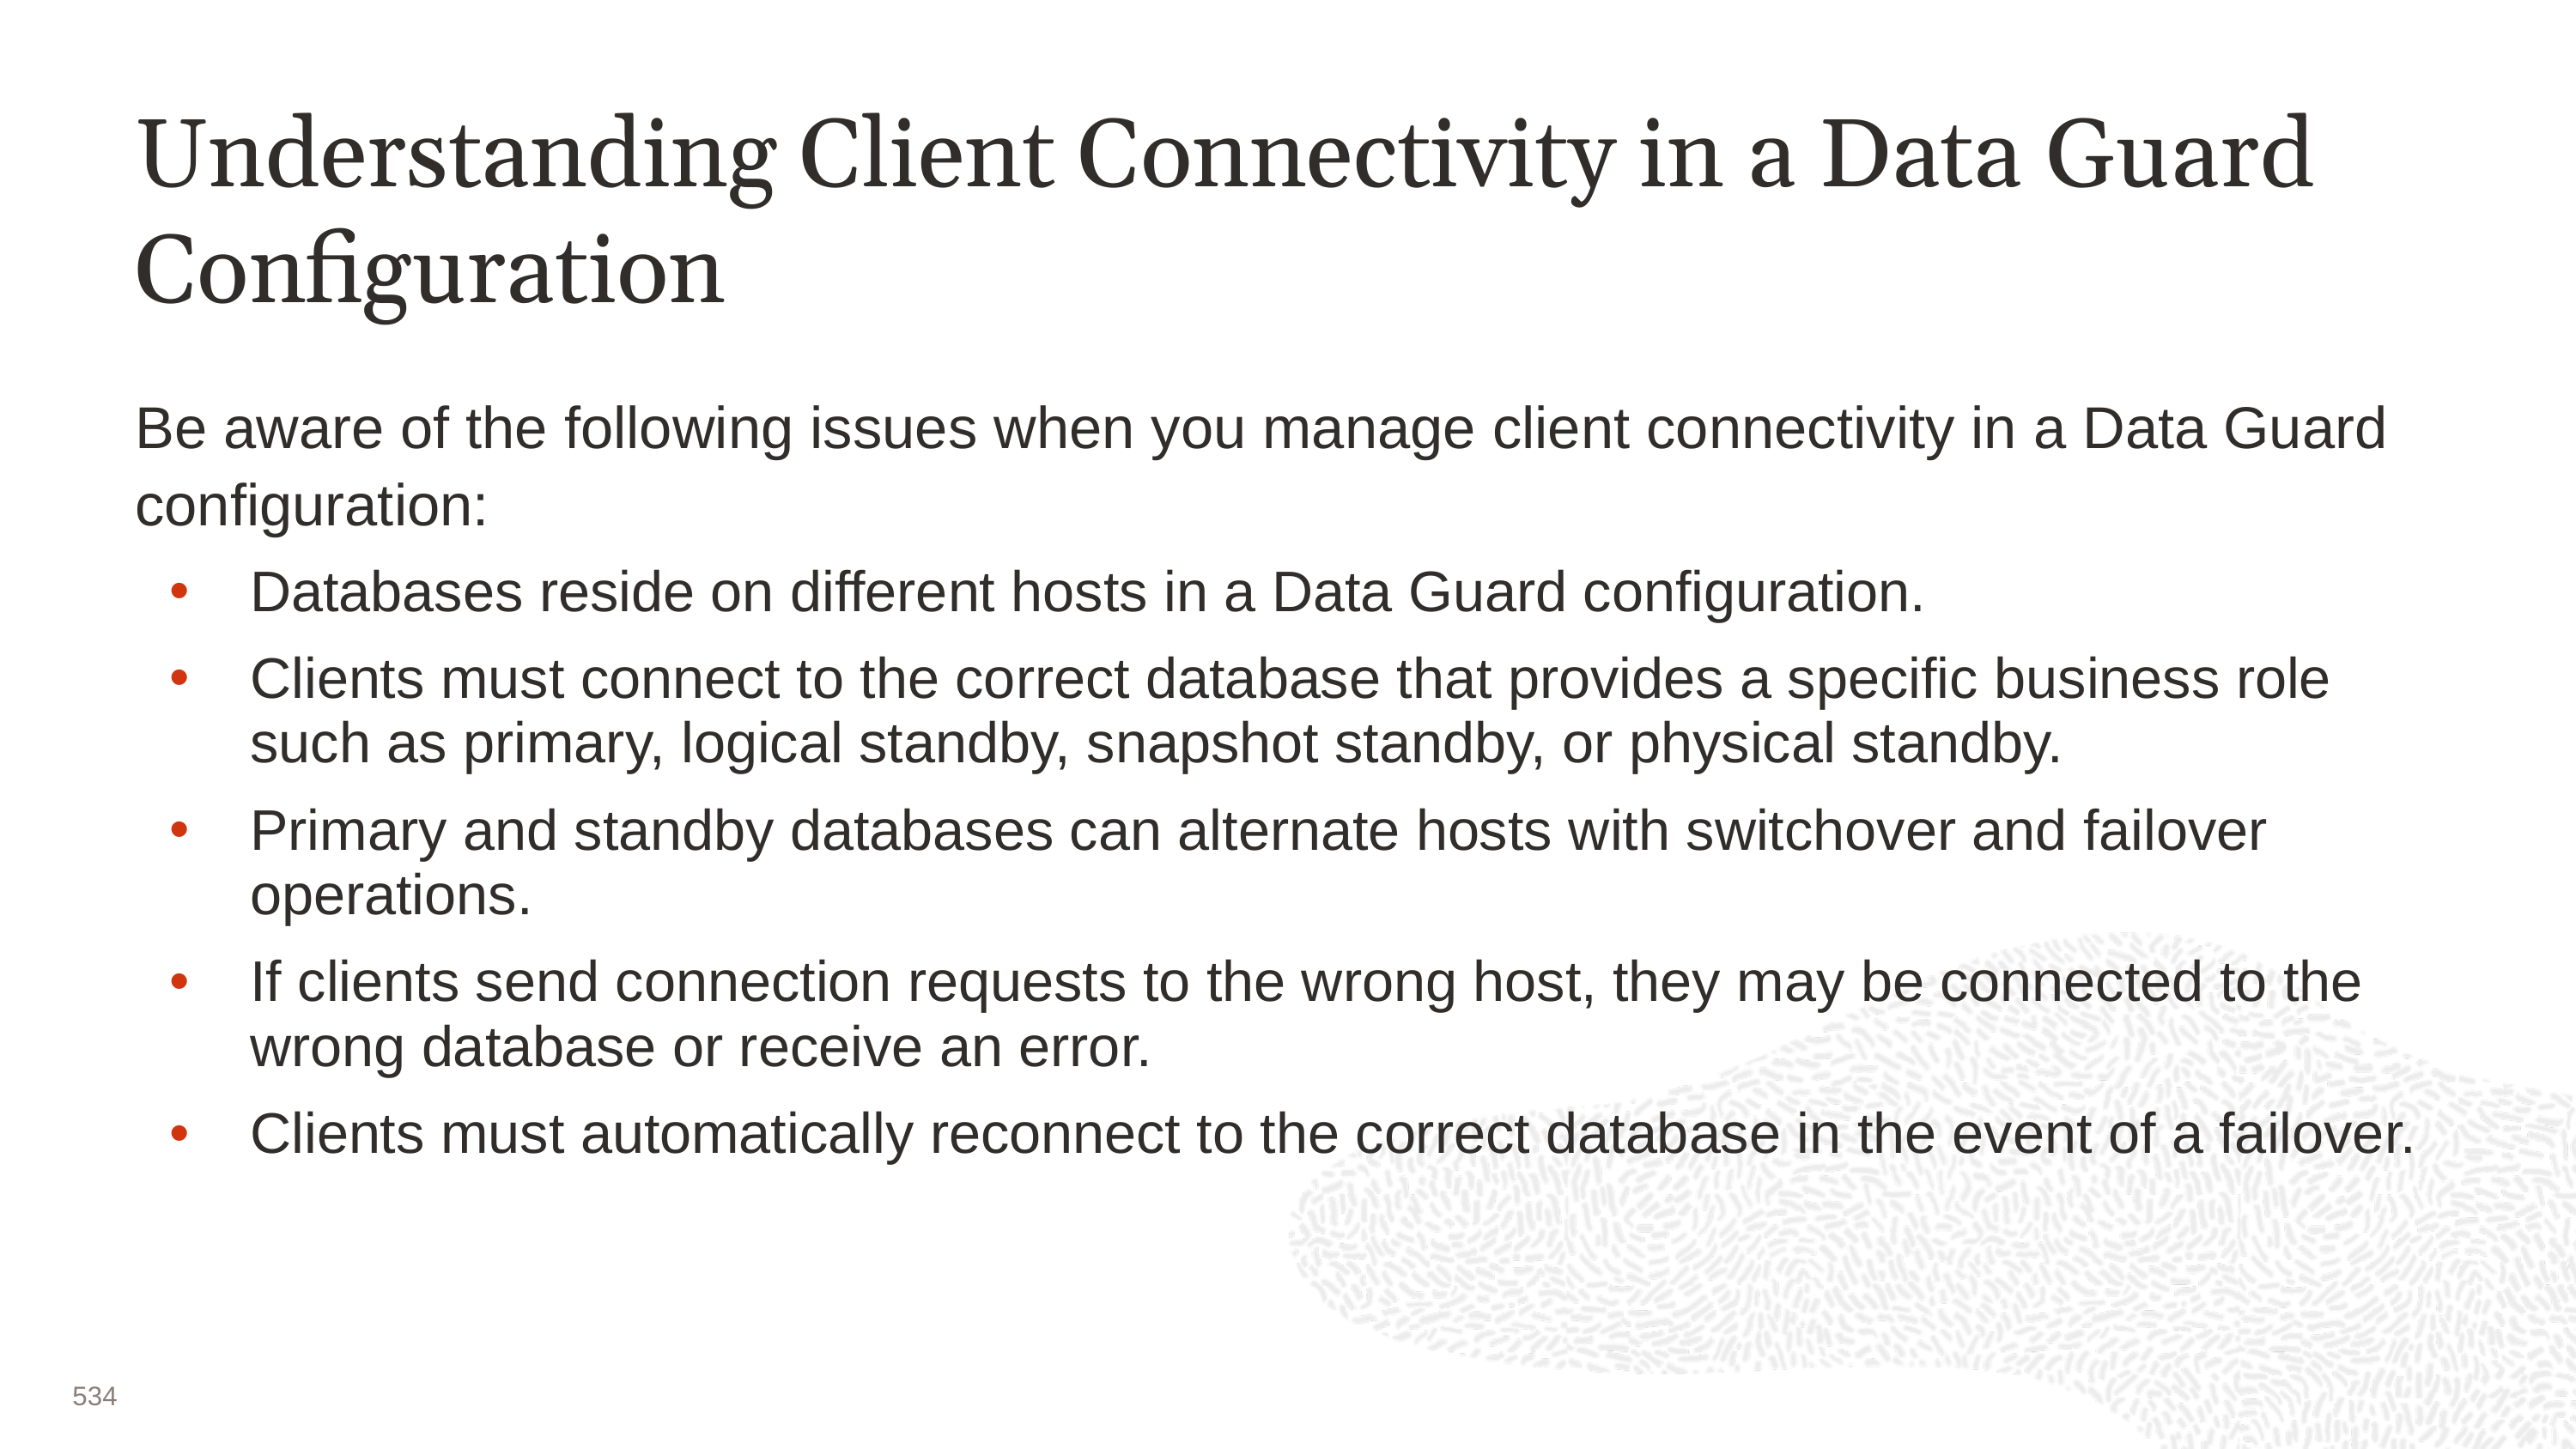

# Understanding Client Connectivity in a Data Guard Configuration
Be aware of the following issues when you manage client connectivity in a Data Guard configuration:
Databases reside on different hosts in a Data Guard configuration.
Clients must connect to the correct database that provides a specific business role such as primary, logical standby, snapshot standby, or physical standby.
Primary and standby databases can alternate hosts with switchover and failover operations.
If clients send connection requests to the wrong host, they may be connected to the wrong database or receive an error.
Clients must automatically reconnect to the correct database in the event of a failover.